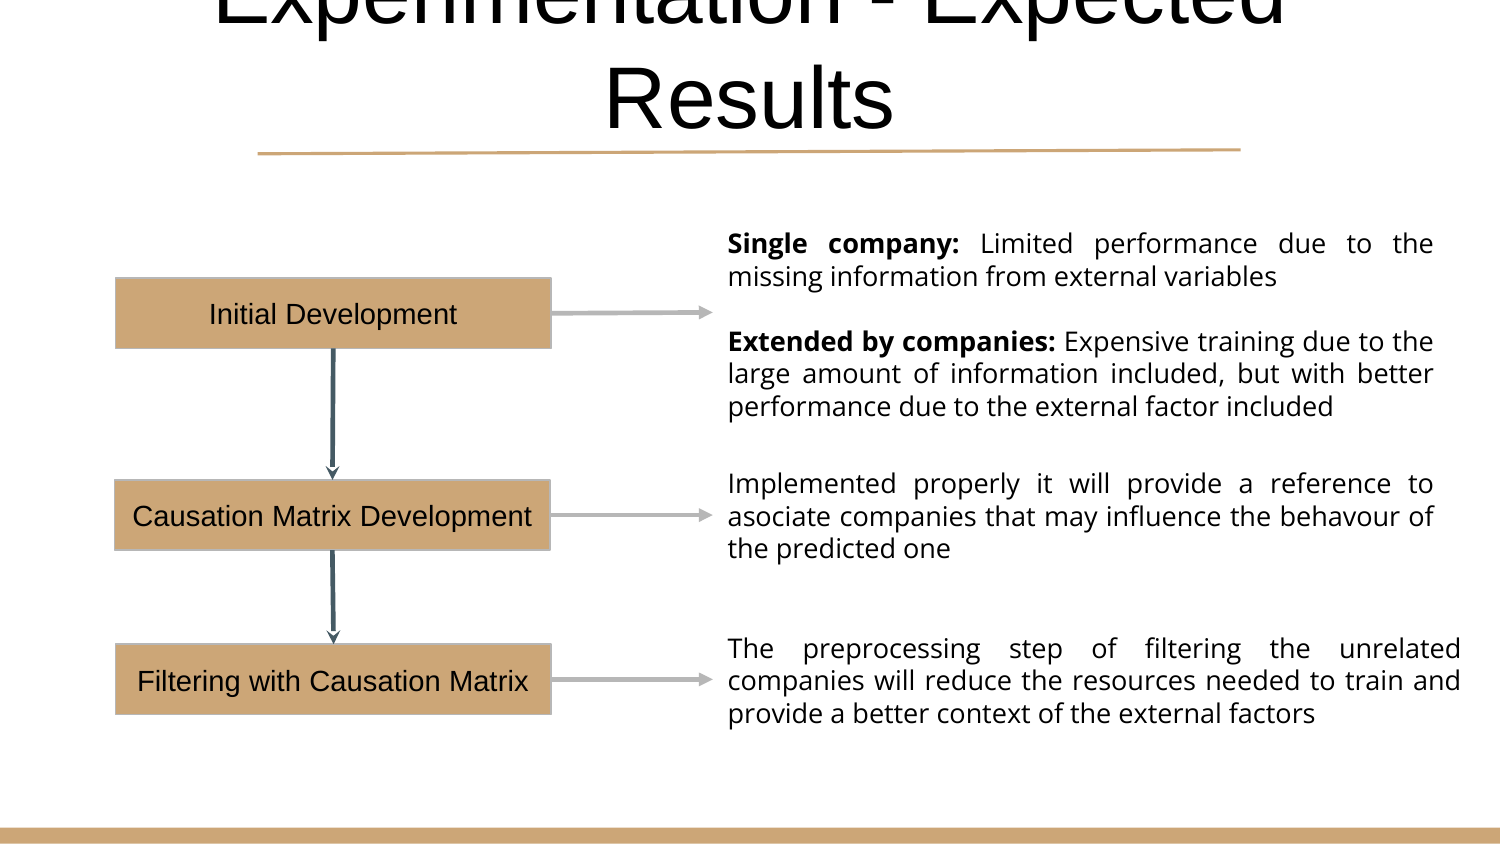

# Experimentation - Expected Results
Single company: Limited performance due to the missing information from external variables

Extended by companies: Expensive training due to the large amount of information included, but with better performance due to the external factor included
Initial Development
Implemented properly it will provide a reference to asociate companies that may influence the behavour of the predicted one
Causation Matrix Development
The preprocessing step of filtering the unrelated companies will reduce the resources needed to train and provide a better context of the external factors
Filtering with Causation Matrix